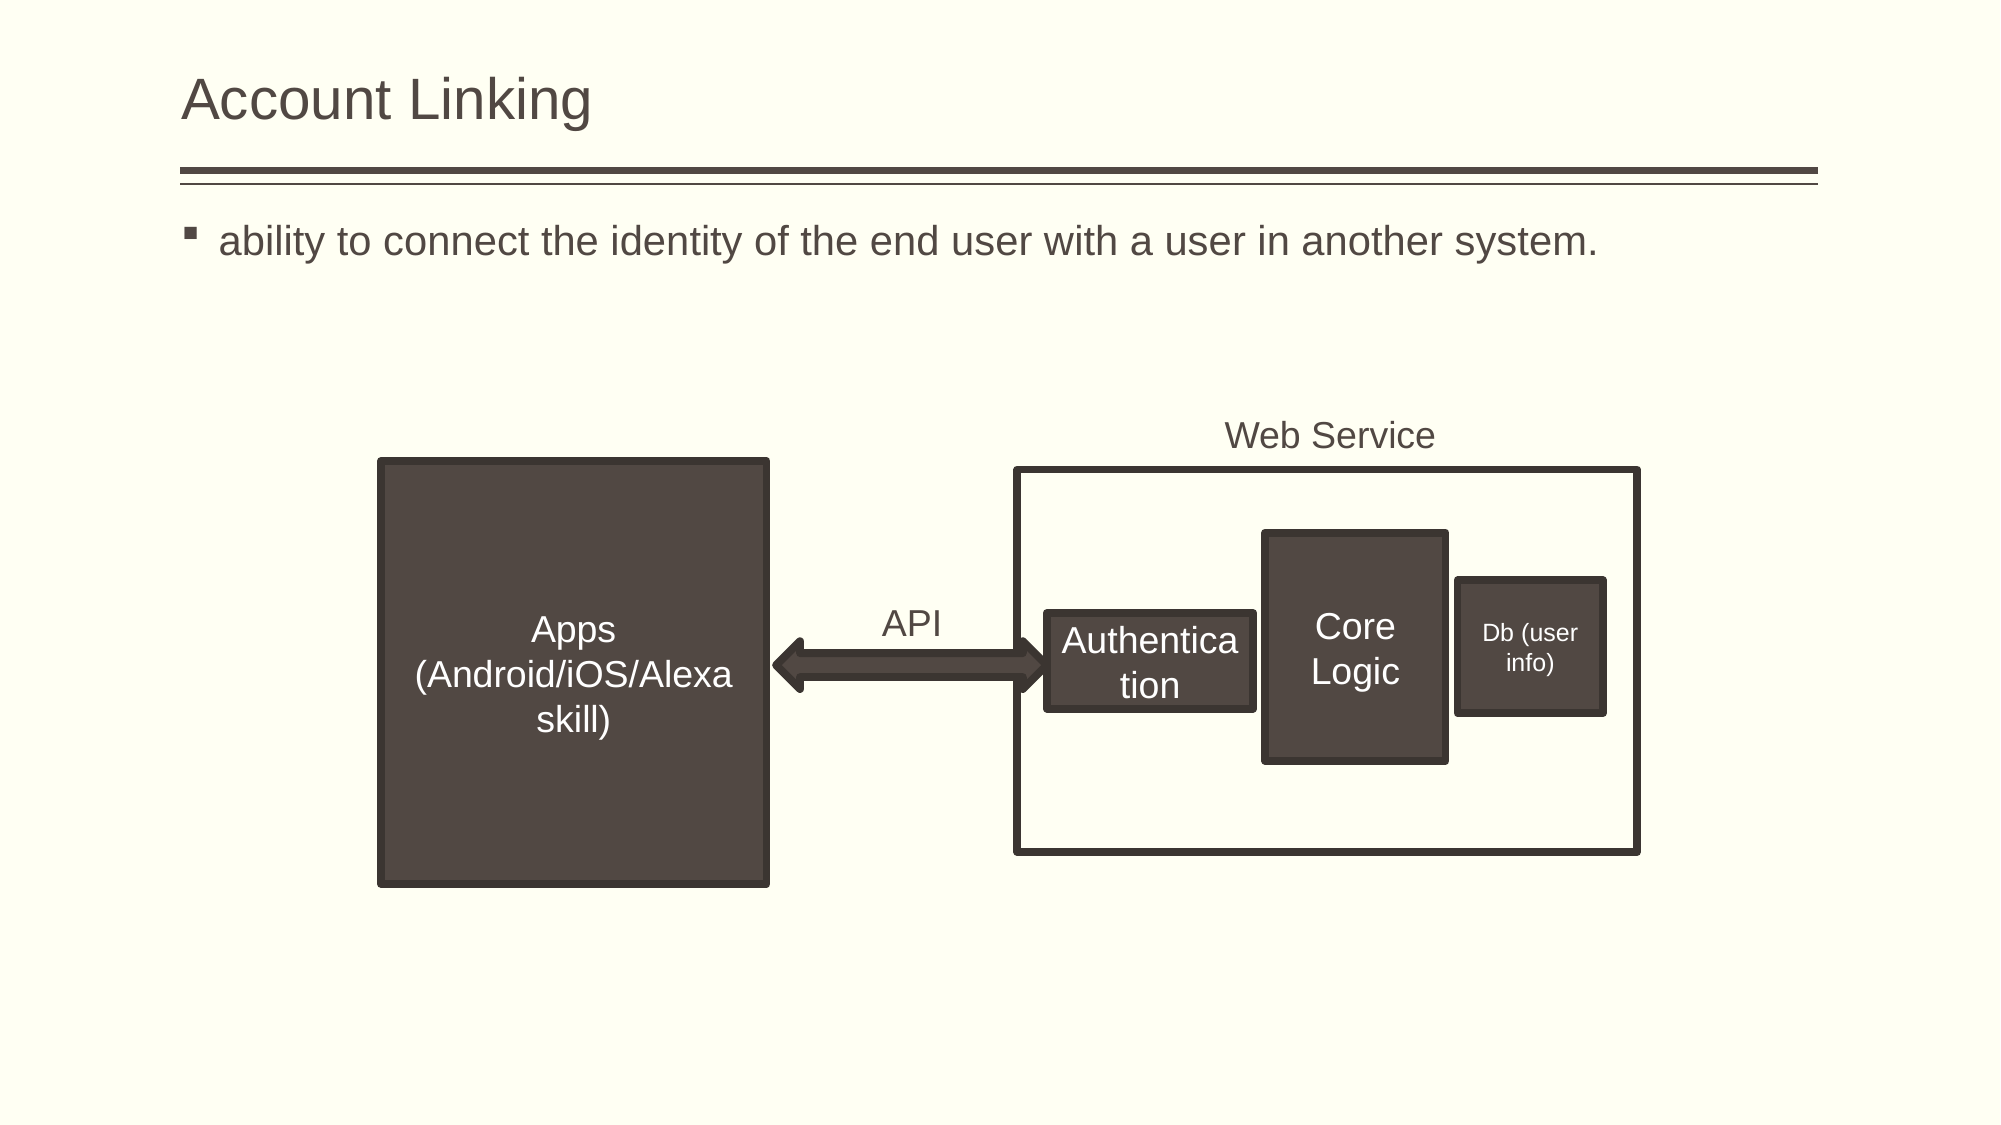

# Account Linking
ability to connect the identity of the end user with a user in another system.
Web Service
Apps (Android/iOS/Alexa skill)

Core Logic
Db (user info)
API
Authentication